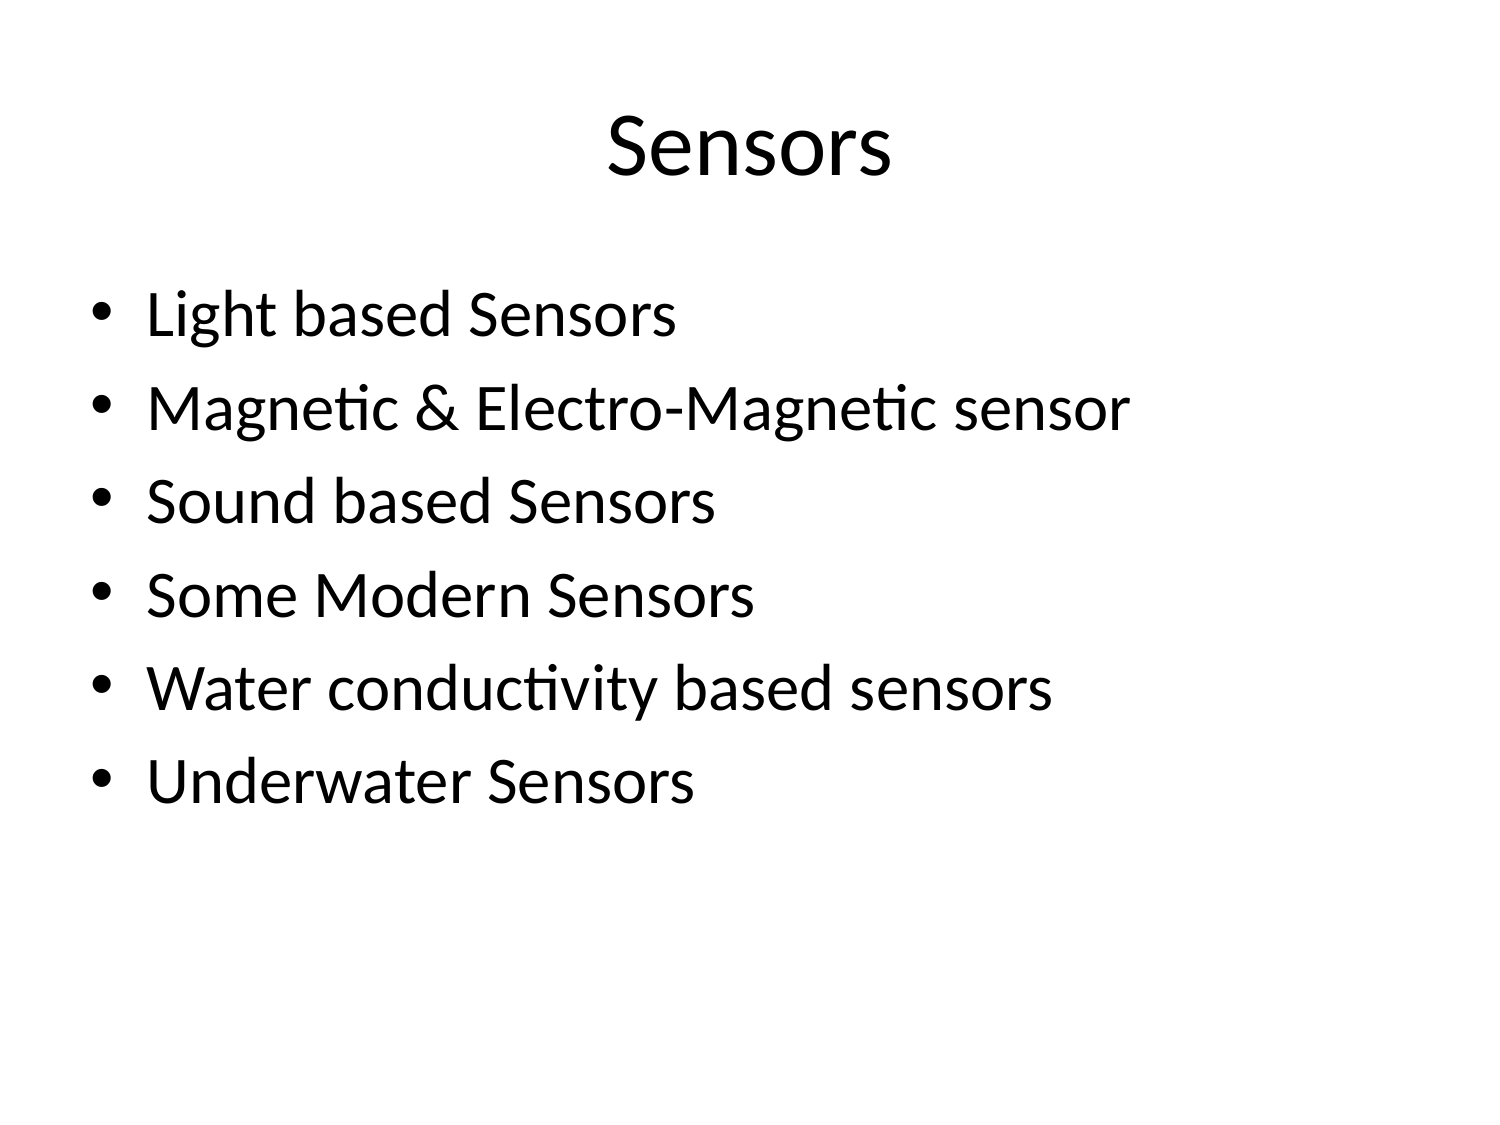

# Sensors
Light based Sensors
Magnetic & Electro-Magnetic sensor
Sound based Sensors
Some Modern Sensors
Water conductivity based sensors
Underwater Sensors